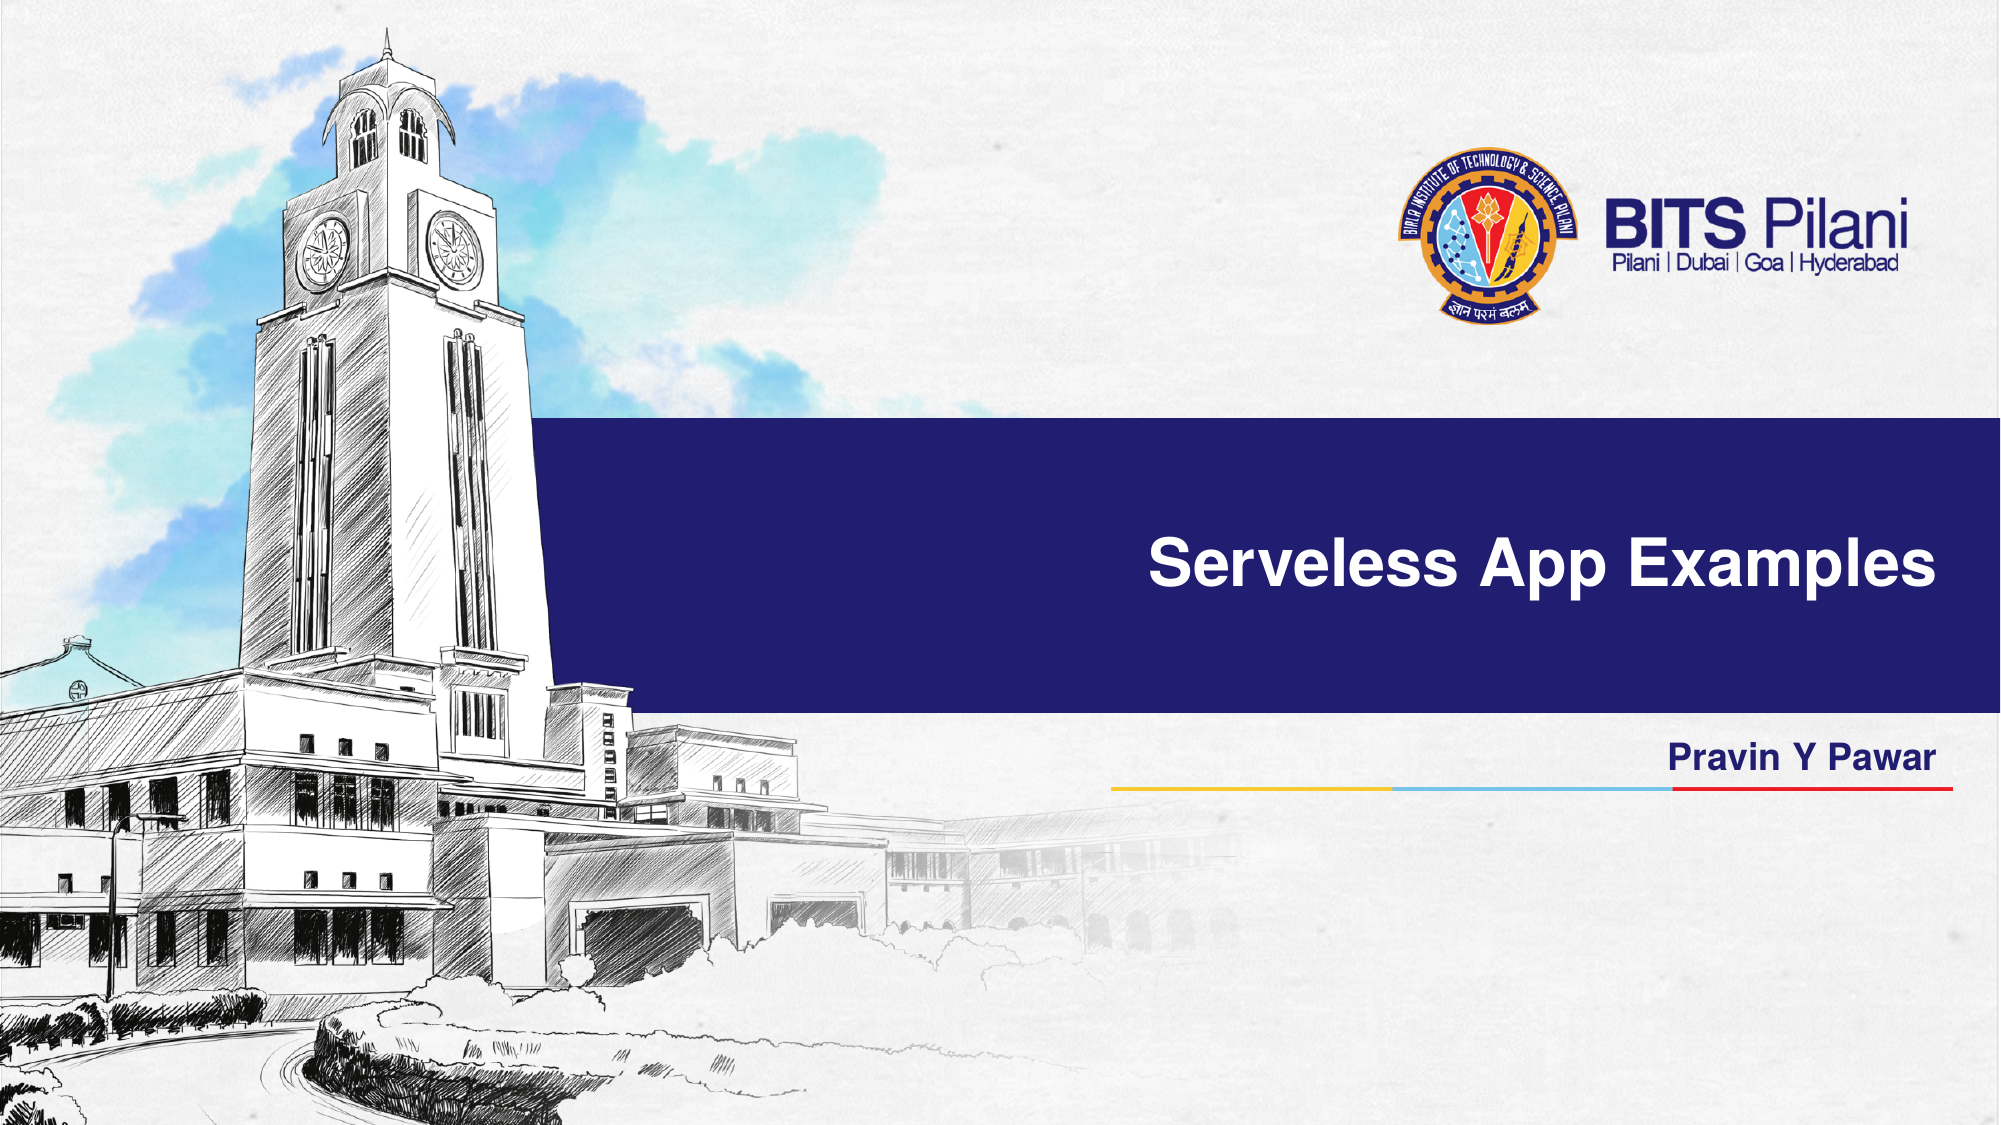

# Serveless App Examples
Pravin Y Pawar